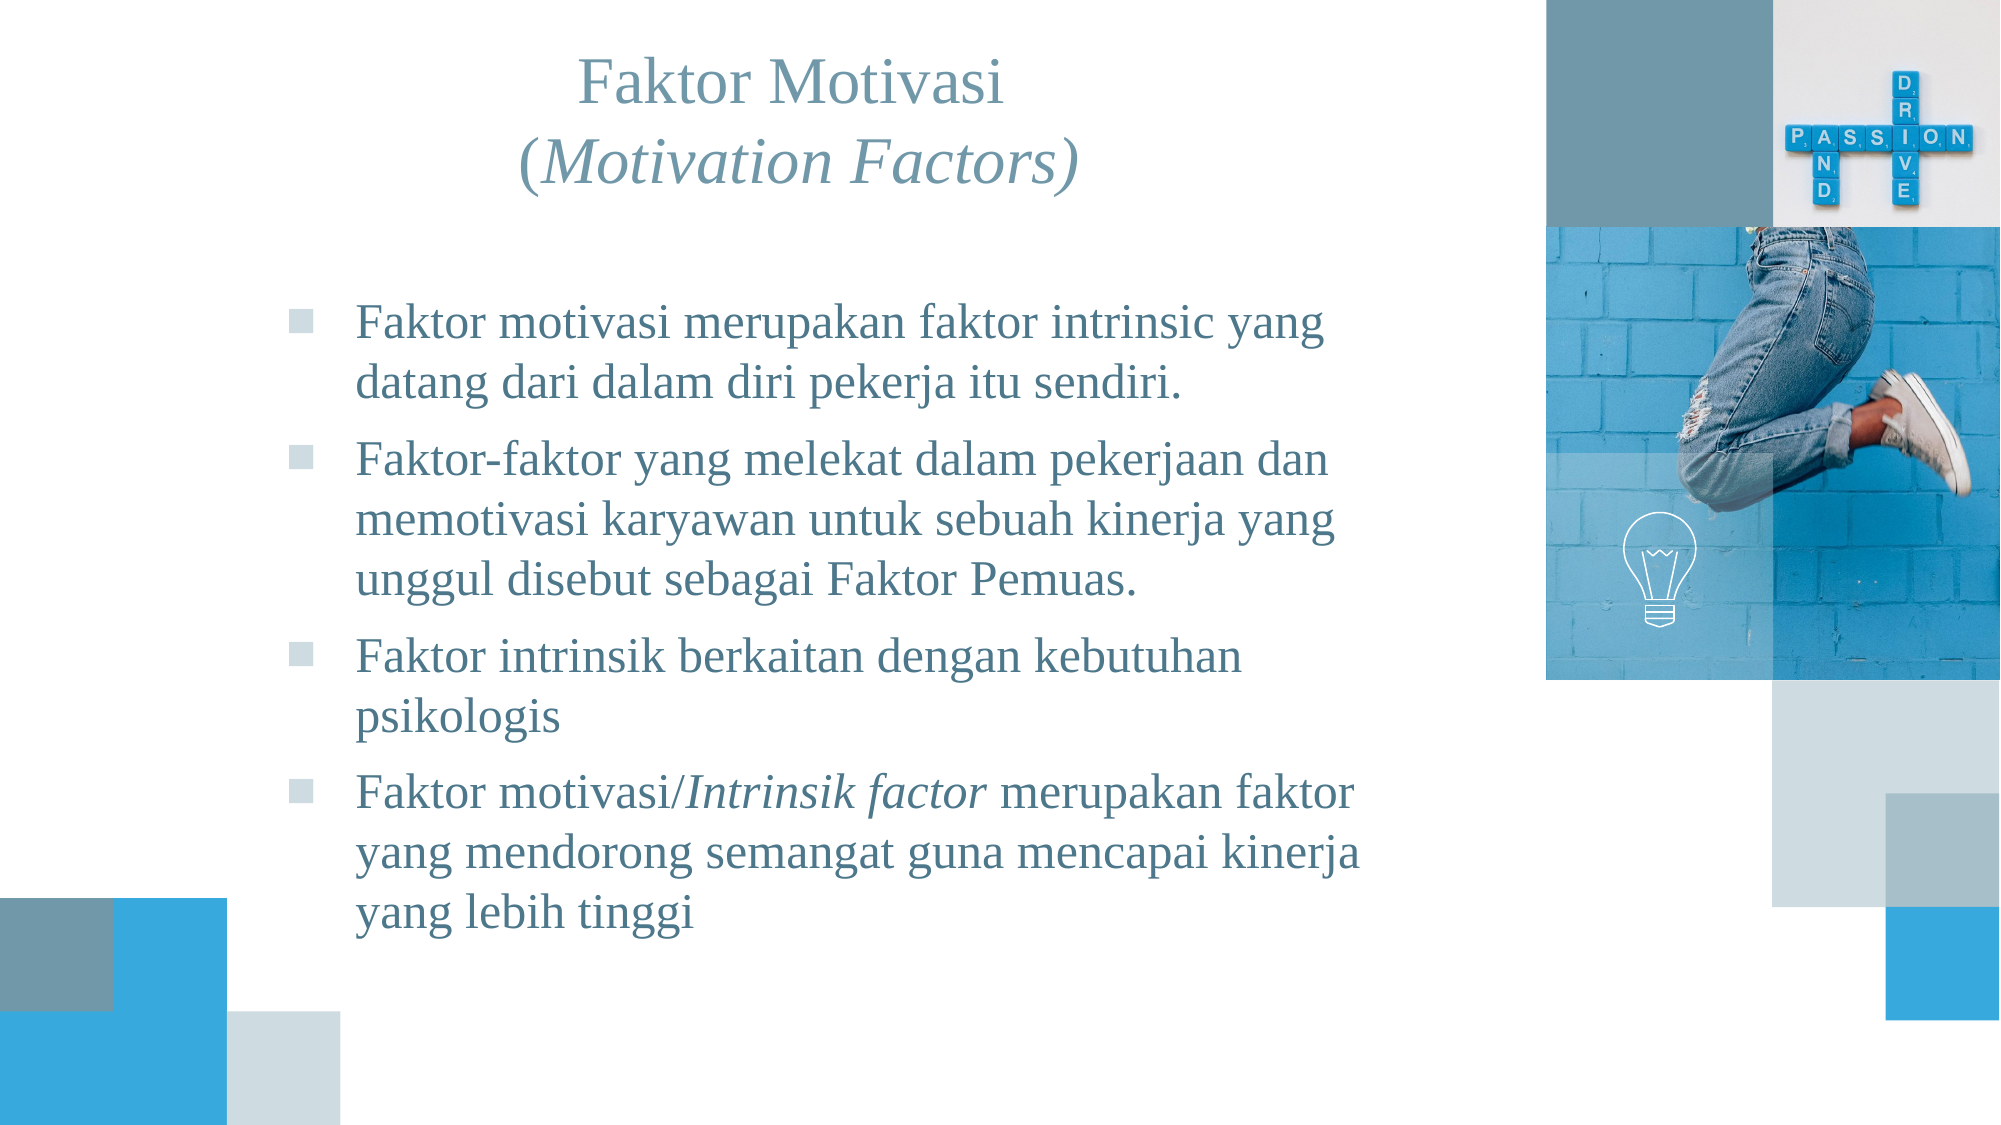

# Faktor Motivasi (Motivation Factors)
Faktor motivasi merupakan faktor intrinsic yang datang dari dalam diri pekerja itu sendiri.
Faktor-faktor yang melekat dalam pekerjaan dan memotivasi karyawan untuk sebuah kinerja yang unggul disebut sebagai Faktor Pemuas.
Faktor intrinsik berkaitan dengan kebutuhan psikologis
Faktor motivasi/Intrinsik factor merupakan faktor yang mendorong semangat guna mencapai kinerja yang lebih tinggi